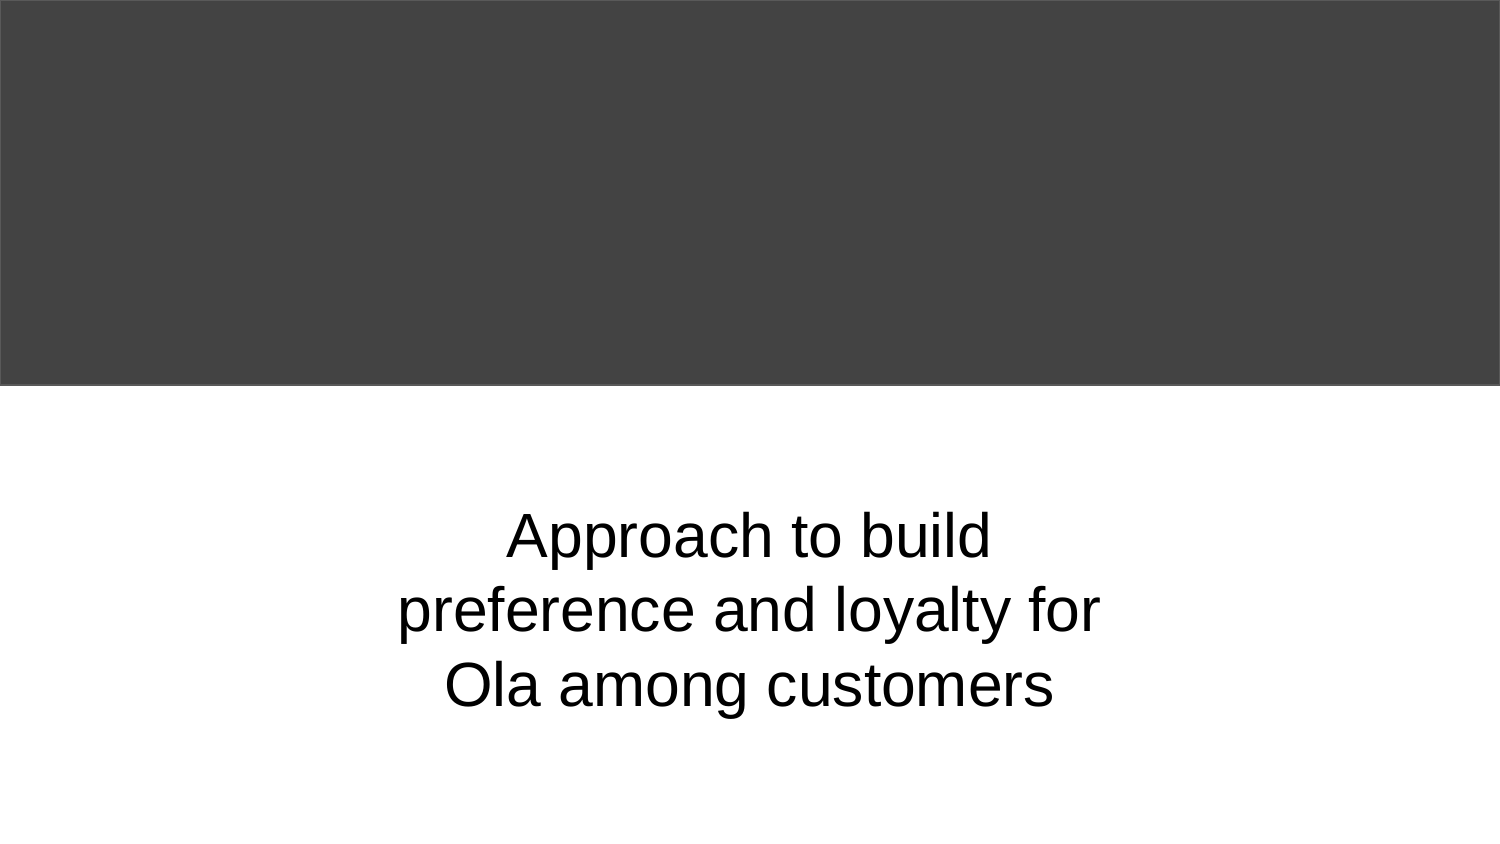

Approach to build preference and loyalty for Ola among customers